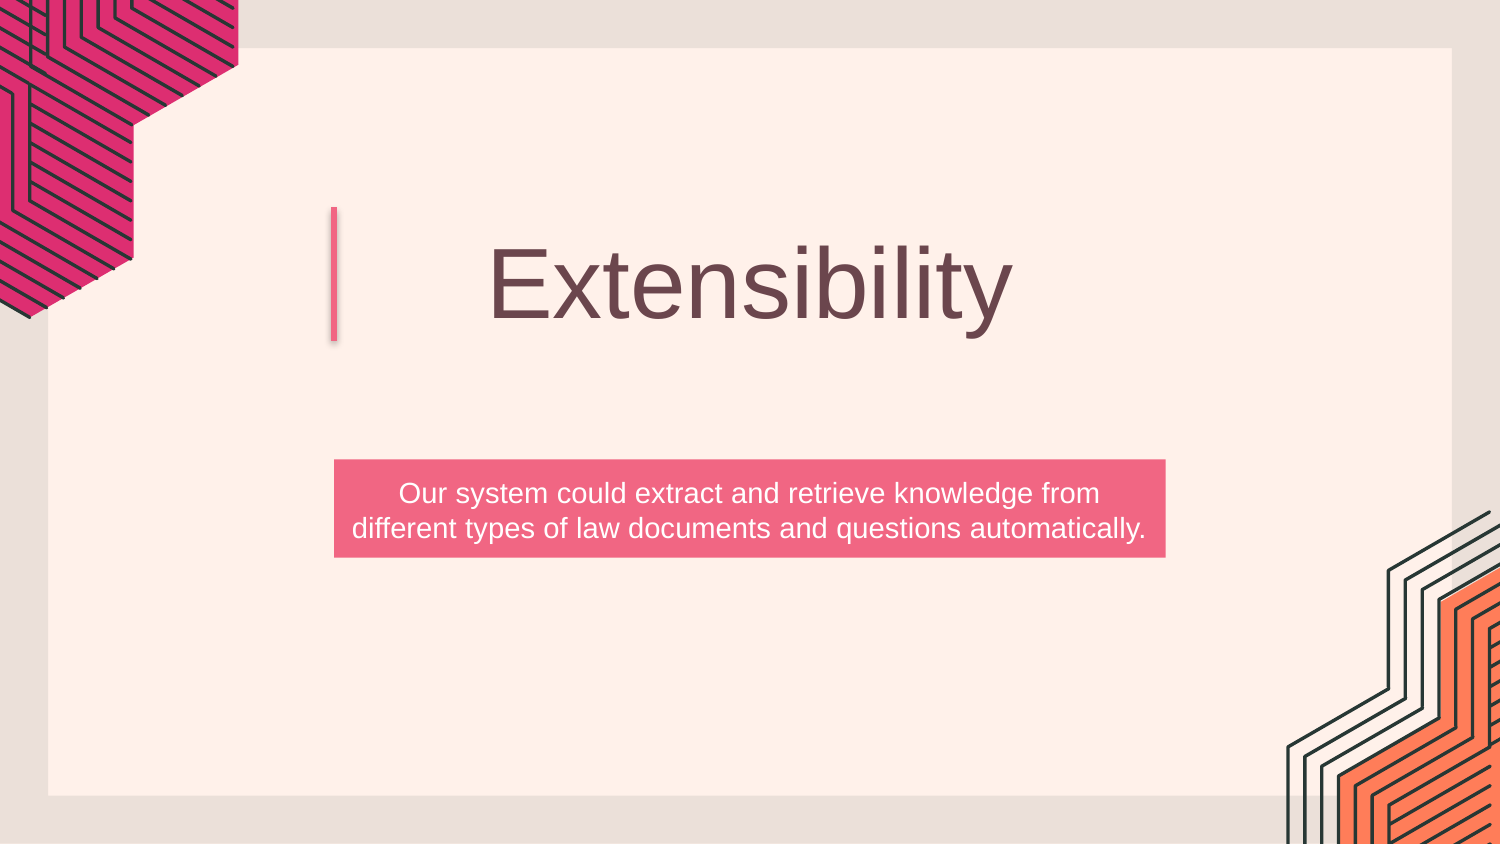

# Extensibility
Our system could extract and retrieve knowledge from different types of law documents and questions automatically.